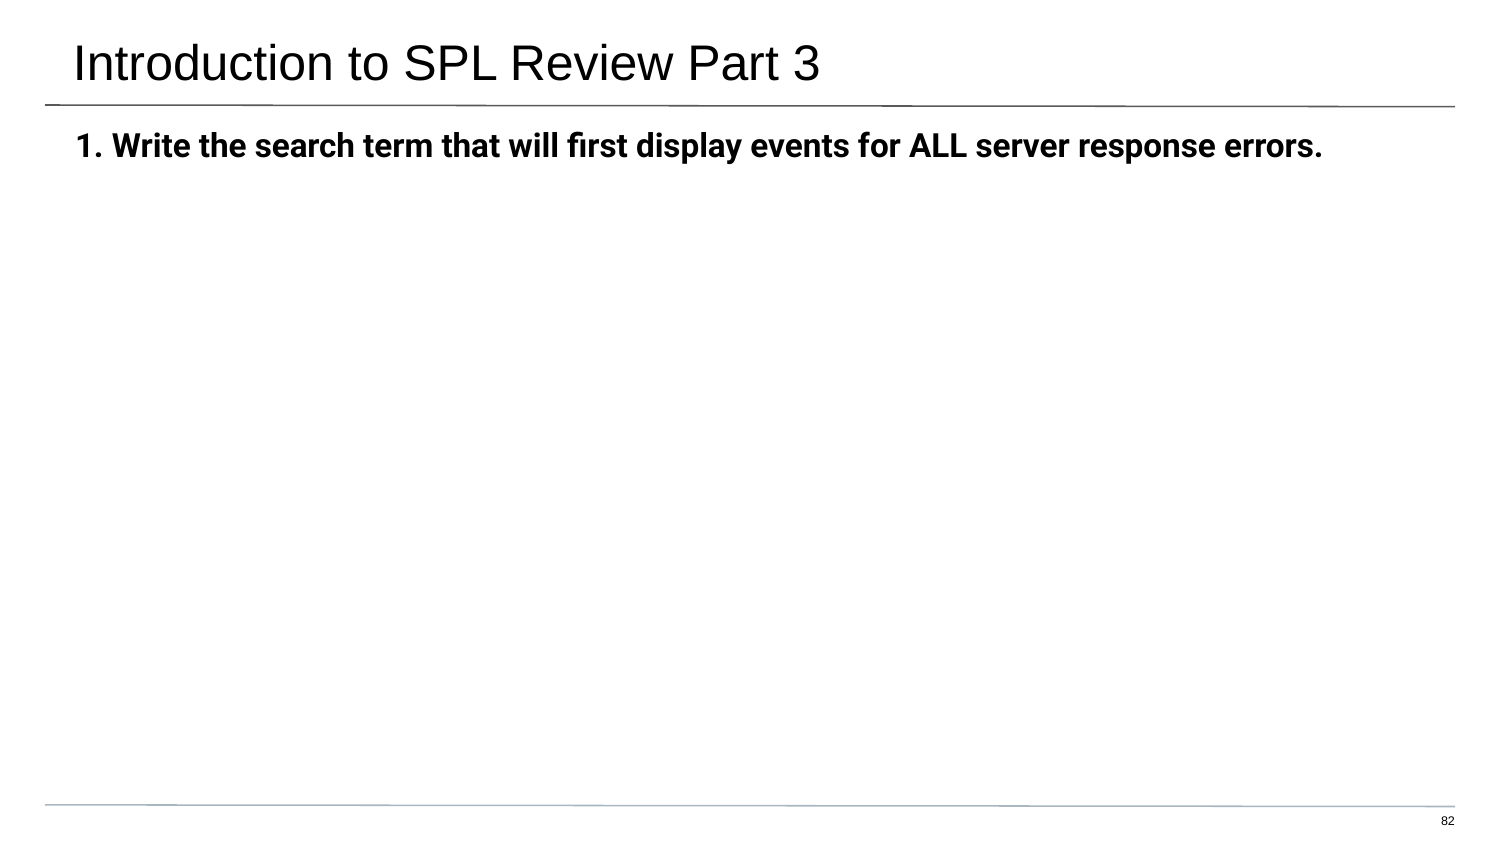

# Introduction to SPL Review Part 3

1. Write the search term that will first display events for ALL server response errors.

82